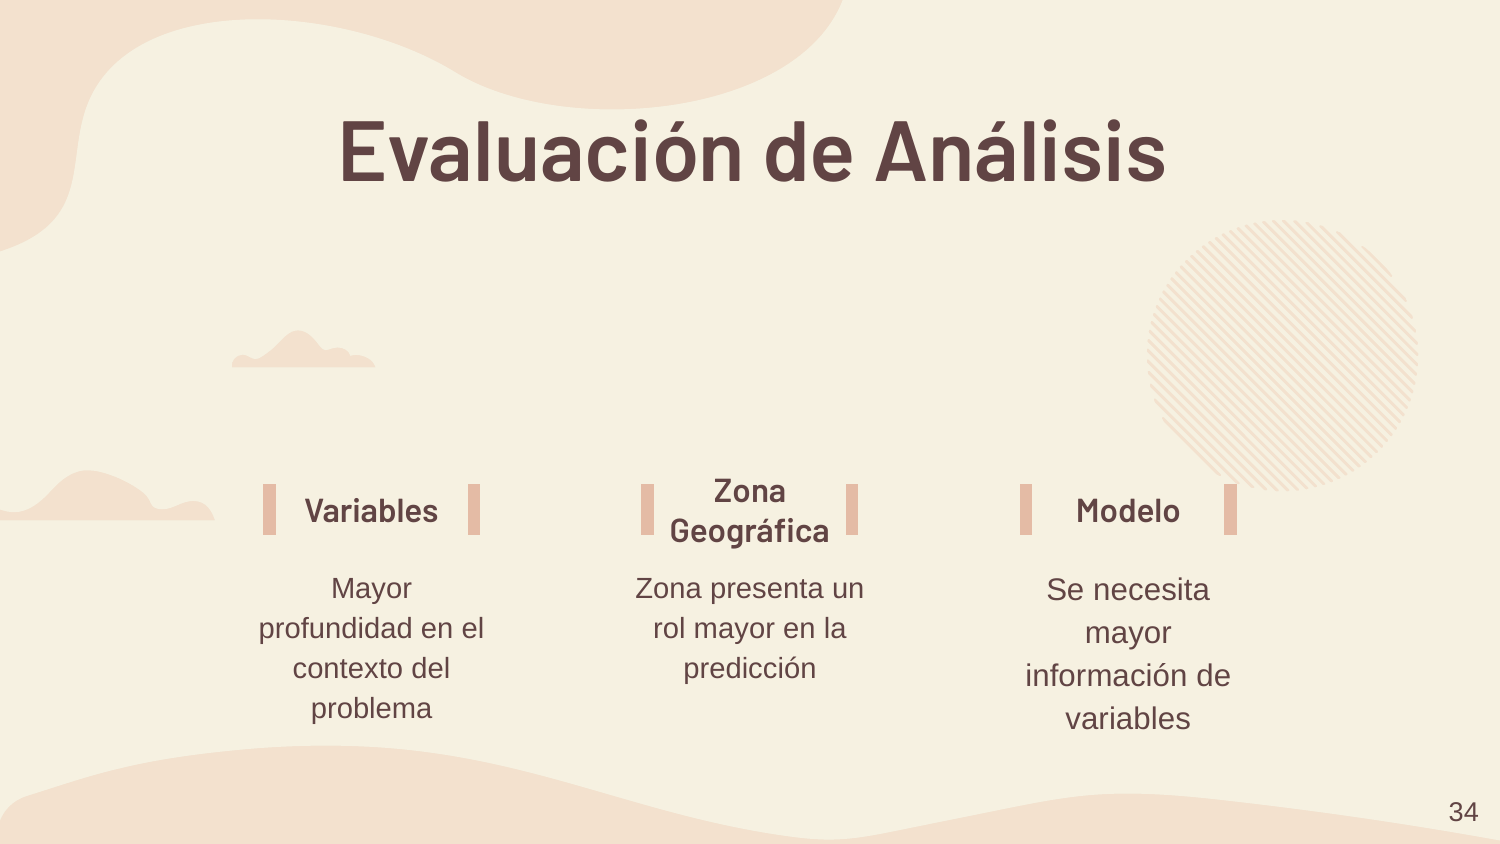

# Evaluación de Análisis

Variables
Zona Geográfica
Modelo
Mayor profundidad en el contexto del problema

Zona presenta un rol mayor en la predicción
Se necesita mayor información de variables

34